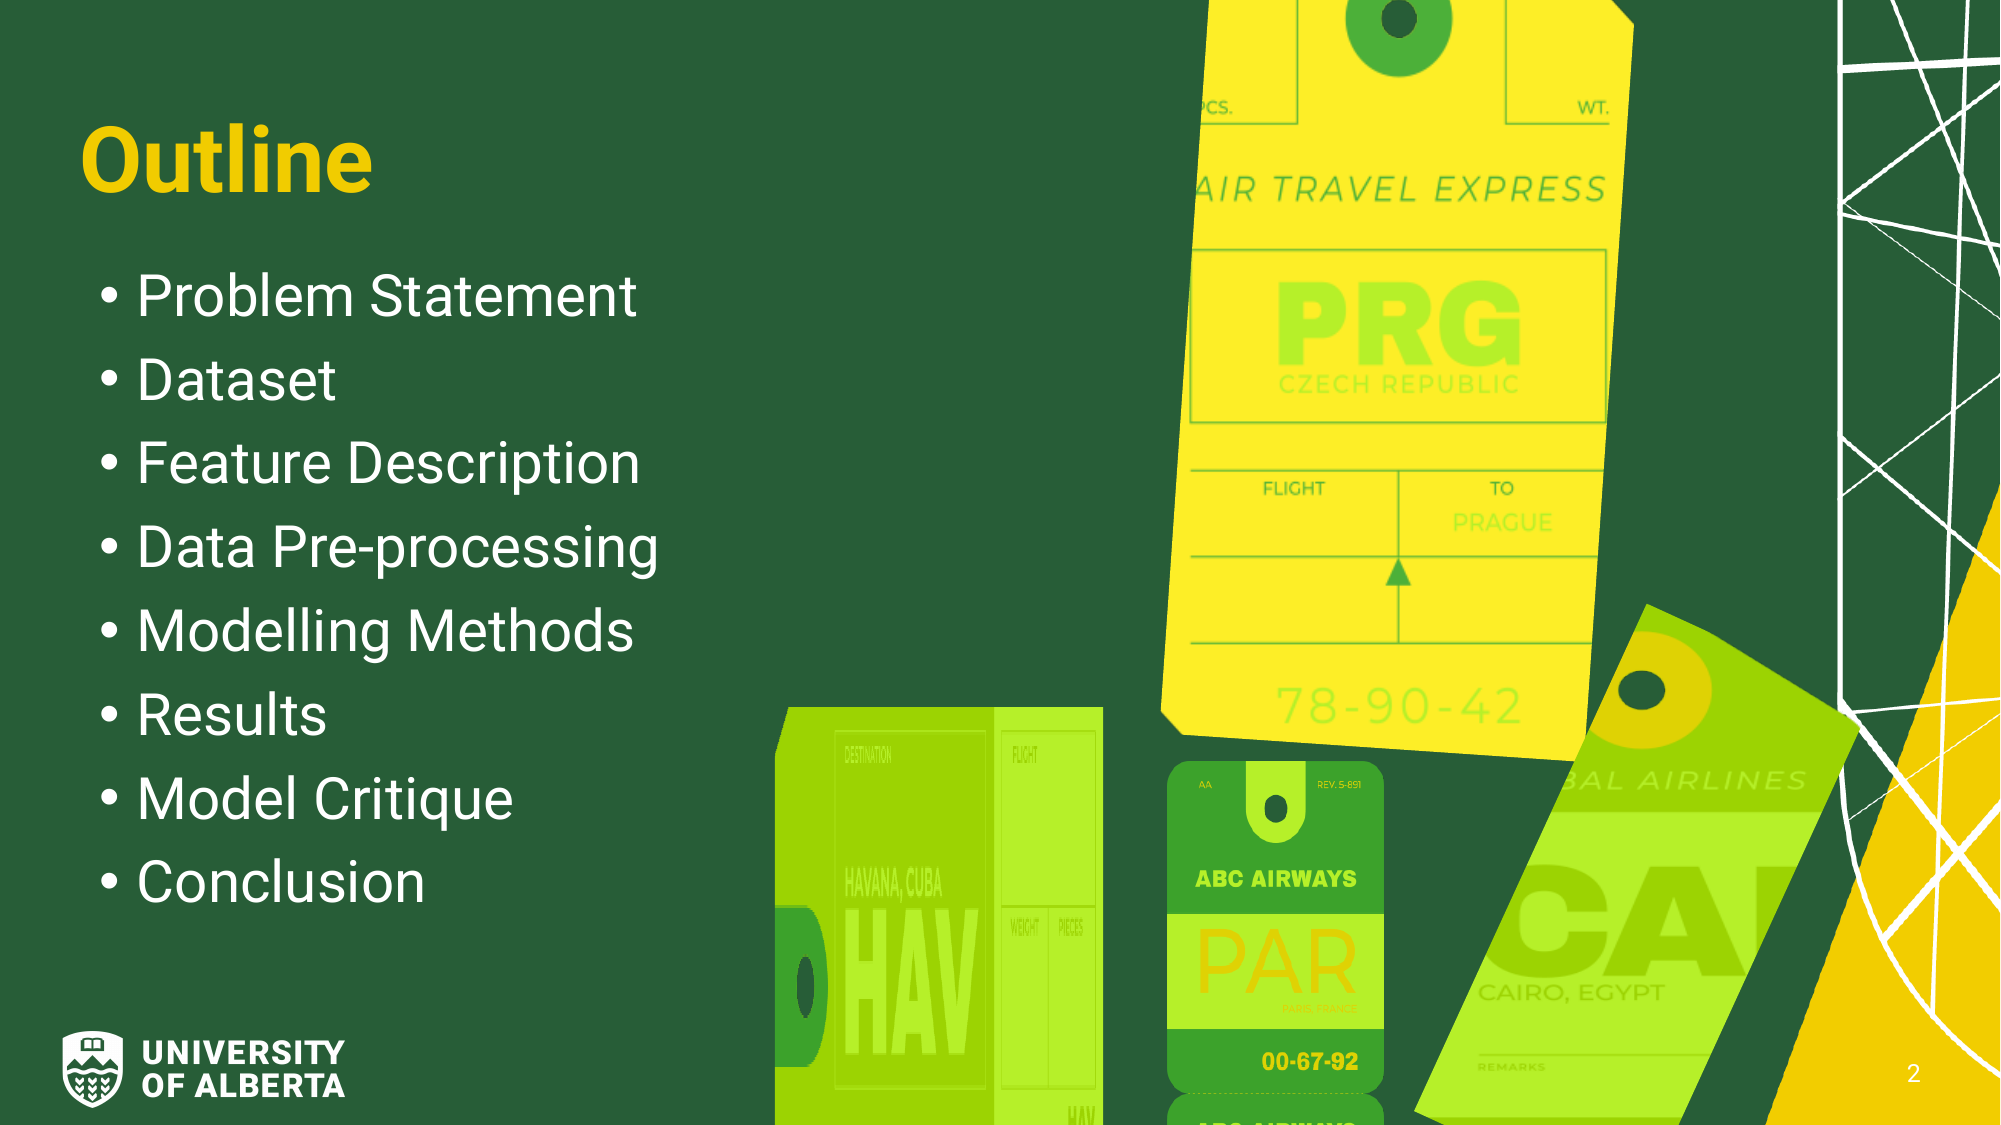

Outline
Problem Statement
Dataset
Feature Description
Data Pre-processing
Modelling Methods
Results
Model Critique
Conclusion

2